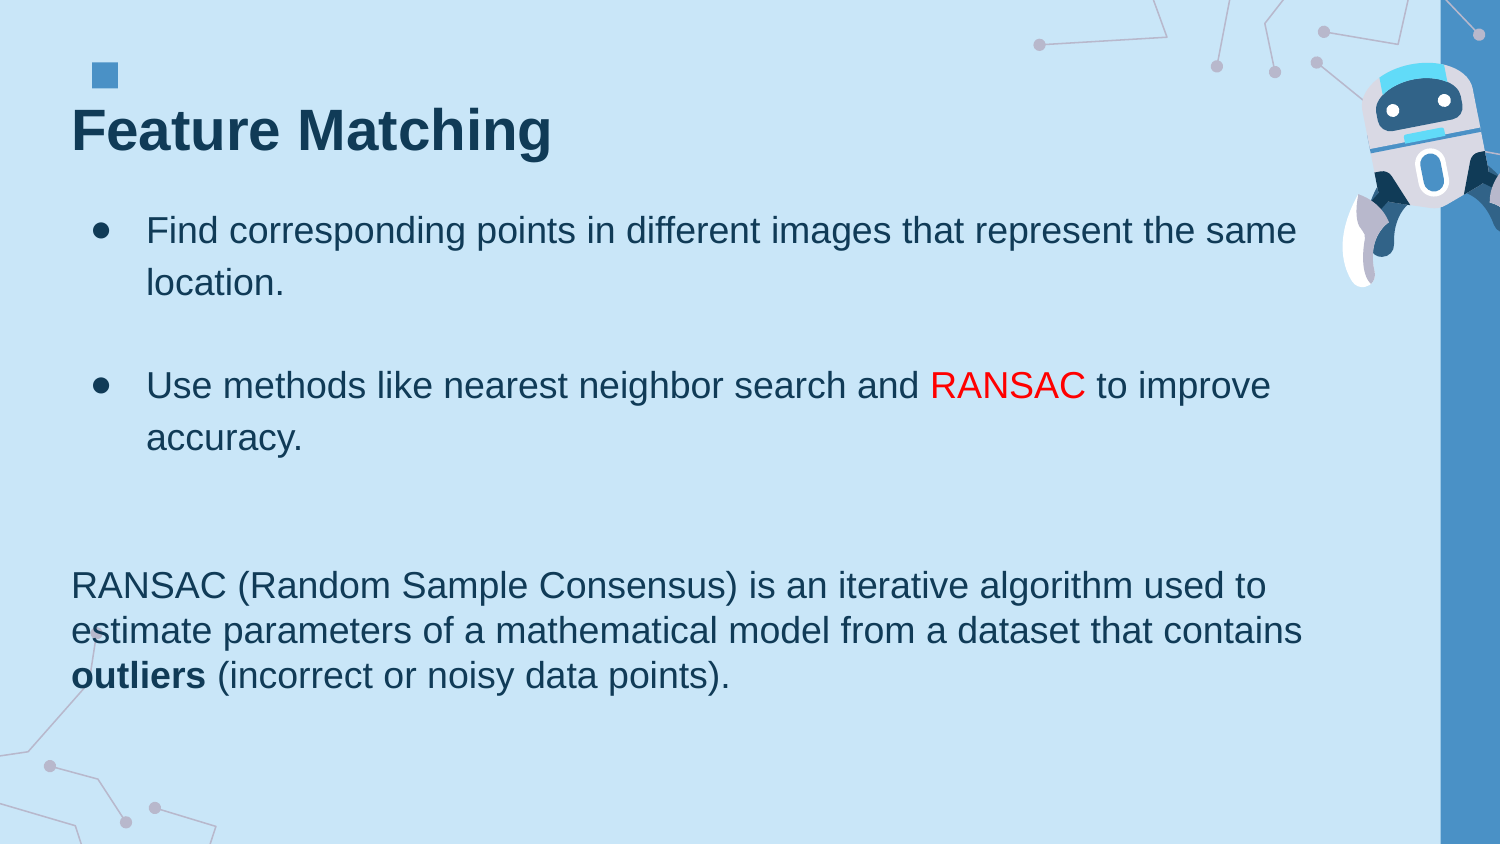

# Feature Matching
Find corresponding points in different images that represent the same location.

Use methods like nearest neighbor search and RANSAC to improve accuracy.

RANSAC (Random Sample Consensus) is an iterative algorithm used to estimate parameters of a mathematical model from a dataset that contains outliers (incorrect or noisy data points).